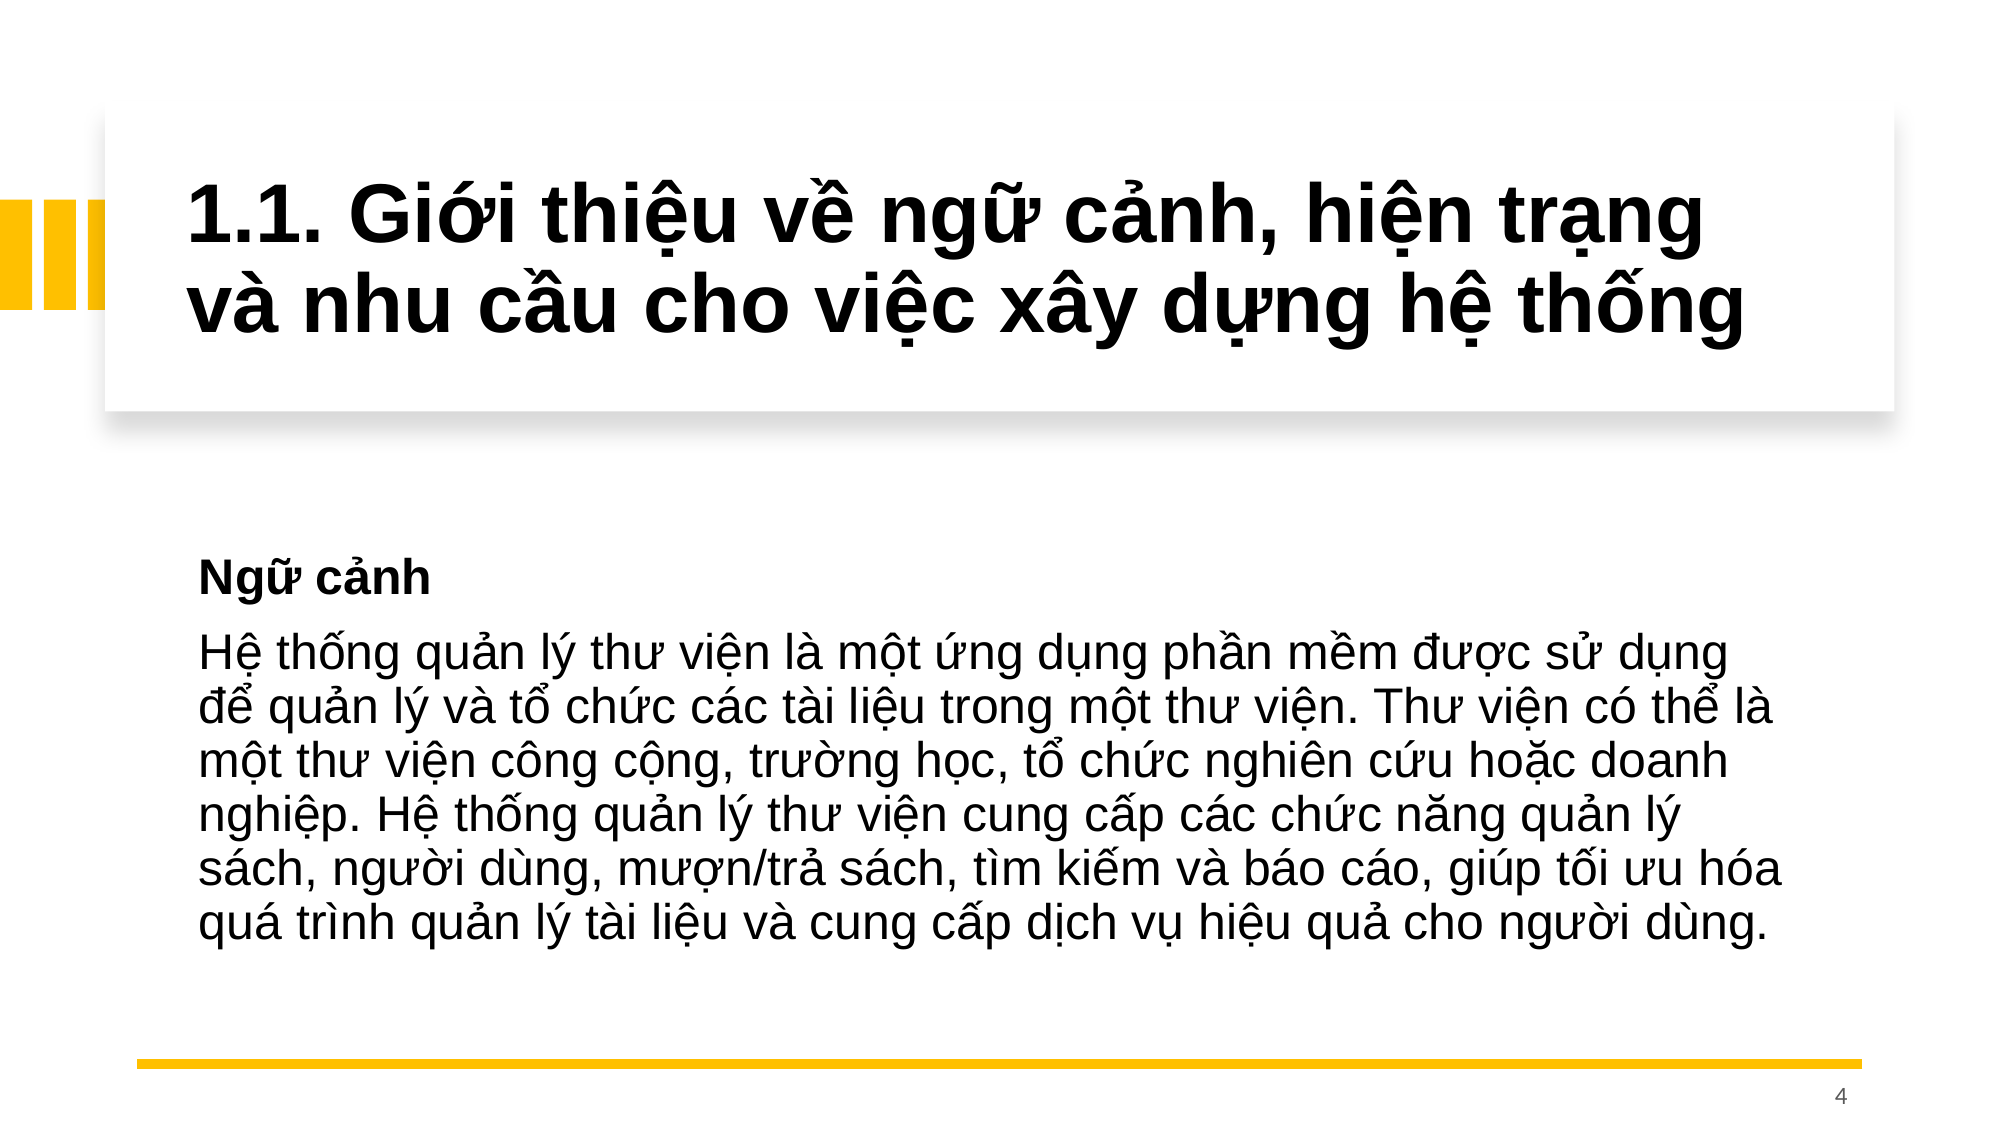

# 1.1. Giới thiệu về ngữ cảnh, hiện trạng và nhu cầu cho việc xây dựng hệ thống

Ngữ cảnh
Hệ thống quản lý thư viện là một ứng dụng phần mềm được sử dụng để quản lý và tổ chức các tài liệu trong một thư viện. Thư viện có thể là một thư viện công cộng, trường học, tổ chức nghiên cứu hoặc doanh nghiệp. Hệ thống quản lý thư viện cung cấp các chức năng quản lý sách, người dùng, mượn/trả sách, tìm kiếm và báo cáo, giúp tối ưu hóa quá trình quản lý tài liệu và cung cấp dịch vụ hiệu quả cho người dùng.
4